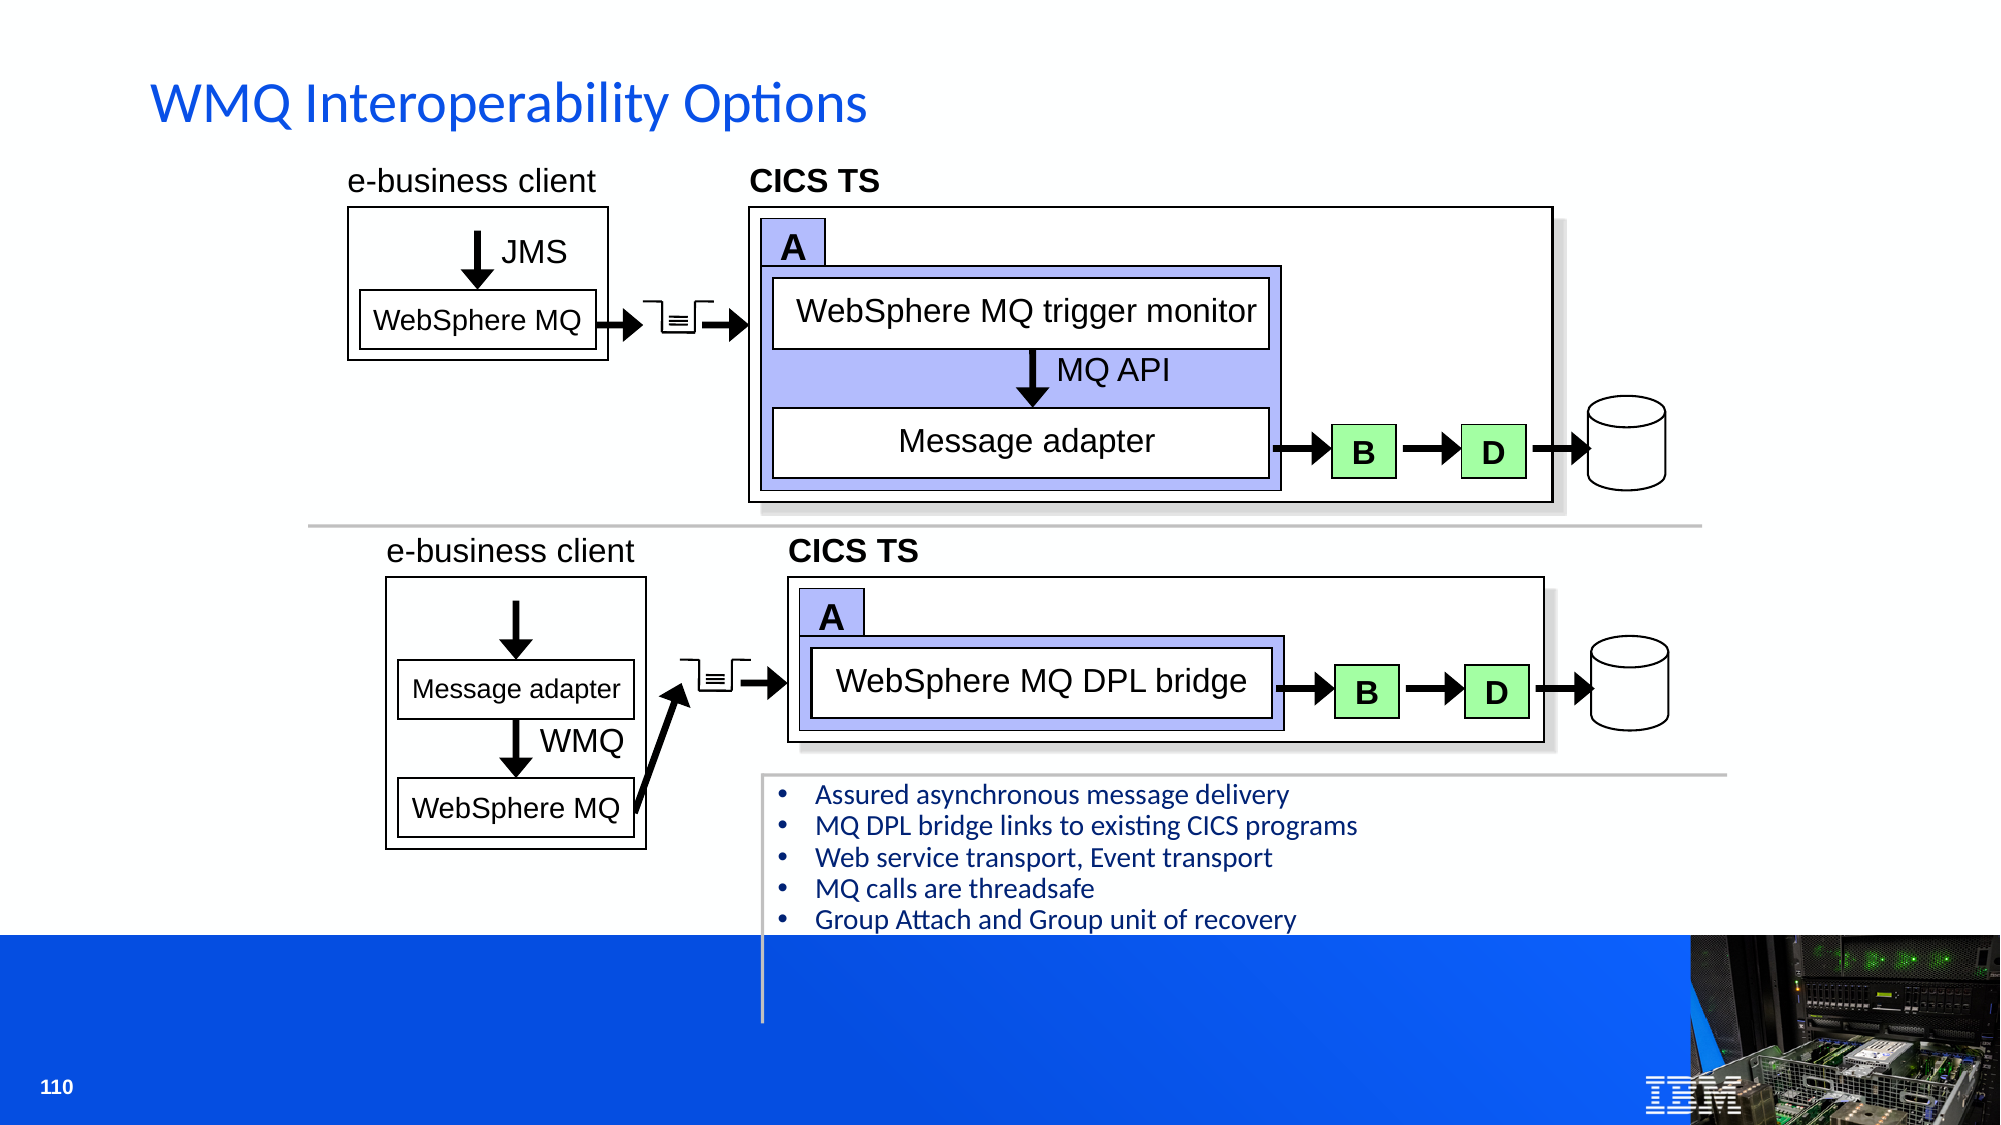

# WMQ Interoperability Options
e-business client
CICS TS

A
JMS

WebSphere MQ trigger monitor
WebSphere MQ

MQ API

Message adapter

B
D

e-business client
CICS TS

A

WebSphere MQ DPL bridge

Message adapter
B
D

WMQ

WebSphere MQ
Assured asynchronous message delivery
MQ DPL bridge links to existing CICS programs
Web service transport, Event transport
MQ calls are threadsafe
Group Attach and Group unit of recovery

110